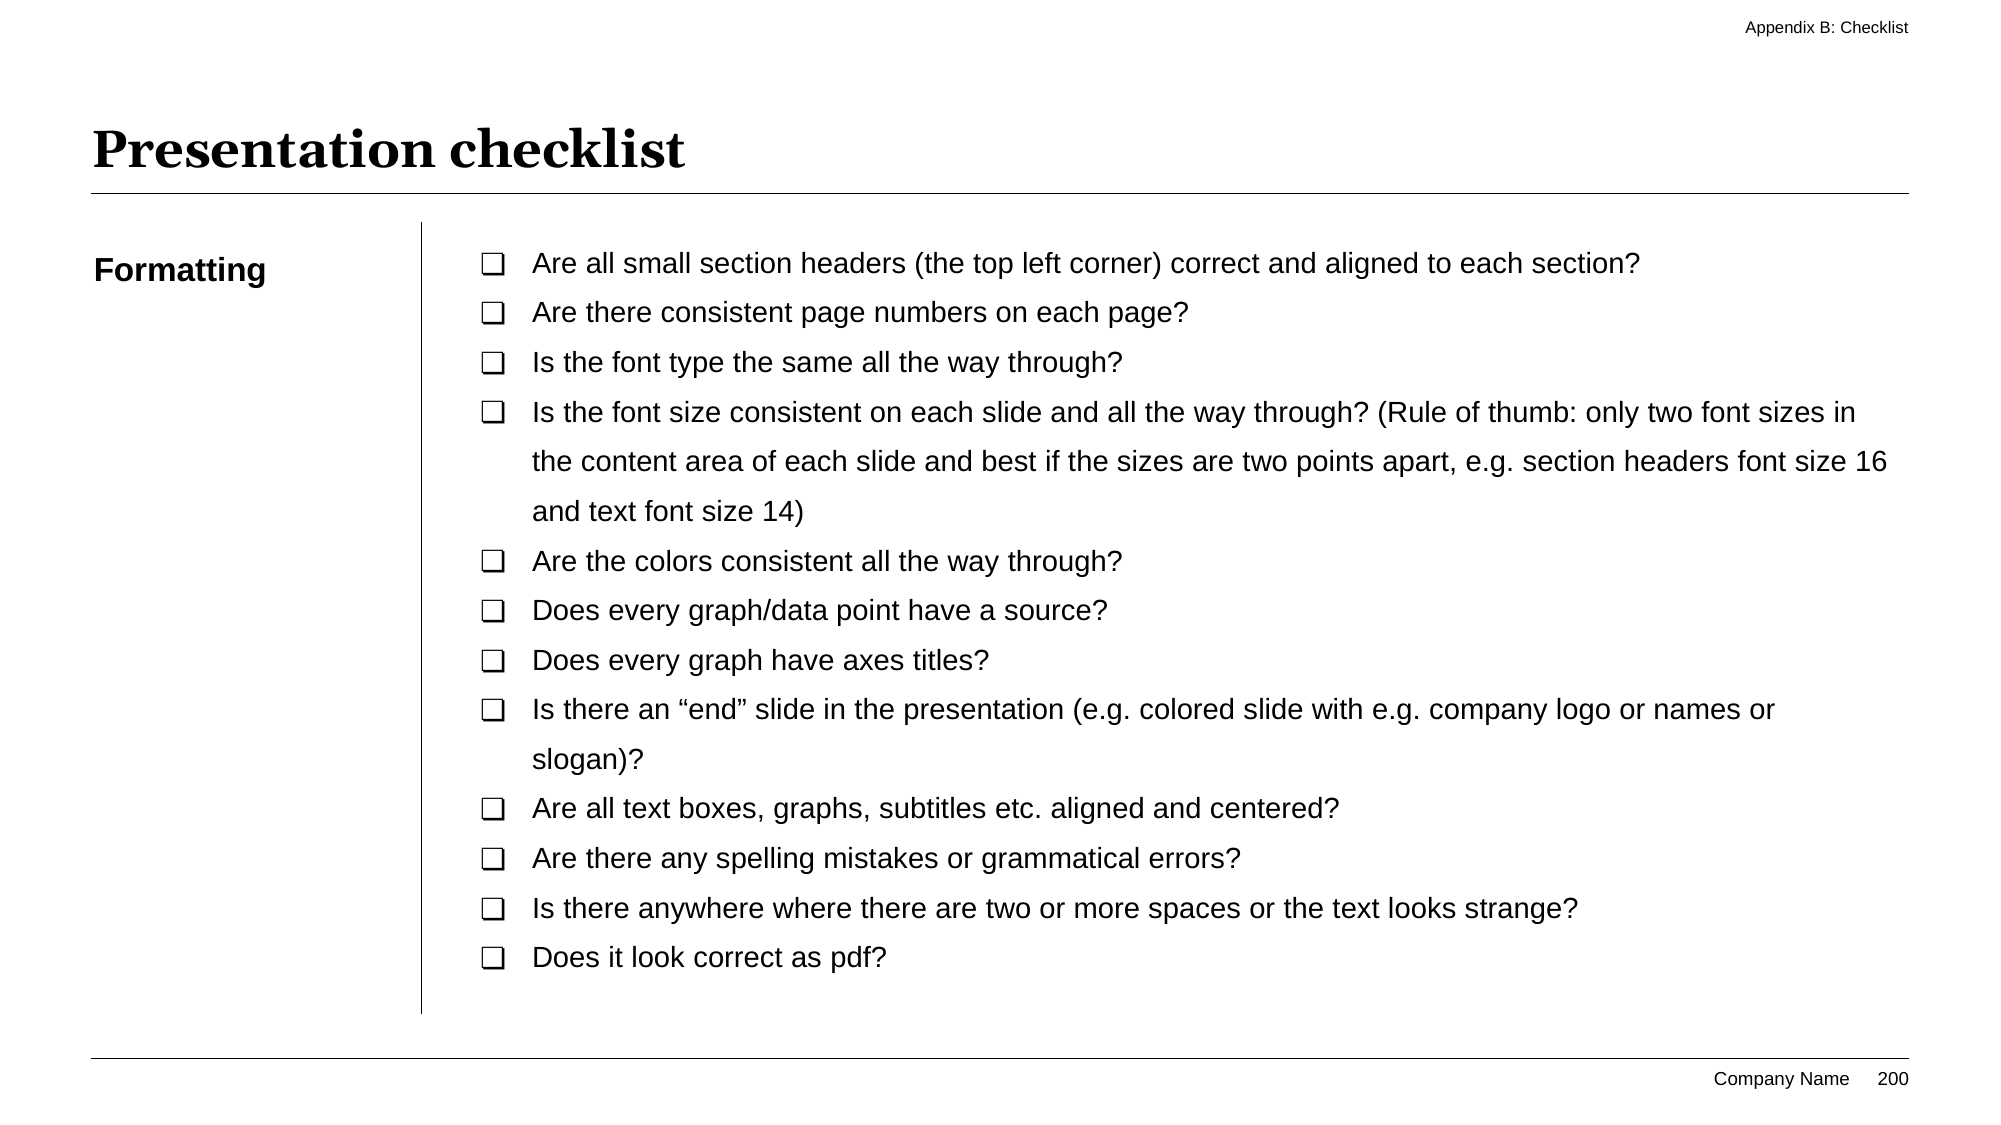

Appendix B: Checklist
# Presentation checklist
Are all small section headers (the top left corner) correct and aligned to each section?
Are there consistent page numbers on each page?
Is the font type the same all the way through?
Is the font size consistent on each slide and all the way through? (Rule of thumb: only two font sizes in the content area of each slide and best if the sizes are two points apart, e.g. section headers font size 16 and text font size 14)
Are the colors consistent all the way through?
Does every graph/data point have a source?
Does every graph have axes titles?
Is there an “end” slide in the presentation (e.g. colored slide with e.g. company logo or names or slogan)?
Are all text boxes, graphs, subtitles etc. aligned and centered?
Are there any spelling mistakes or grammatical errors?
Is there anywhere where there are two or more spaces or the text looks strange?
Does it look correct as pdf?
Formatting